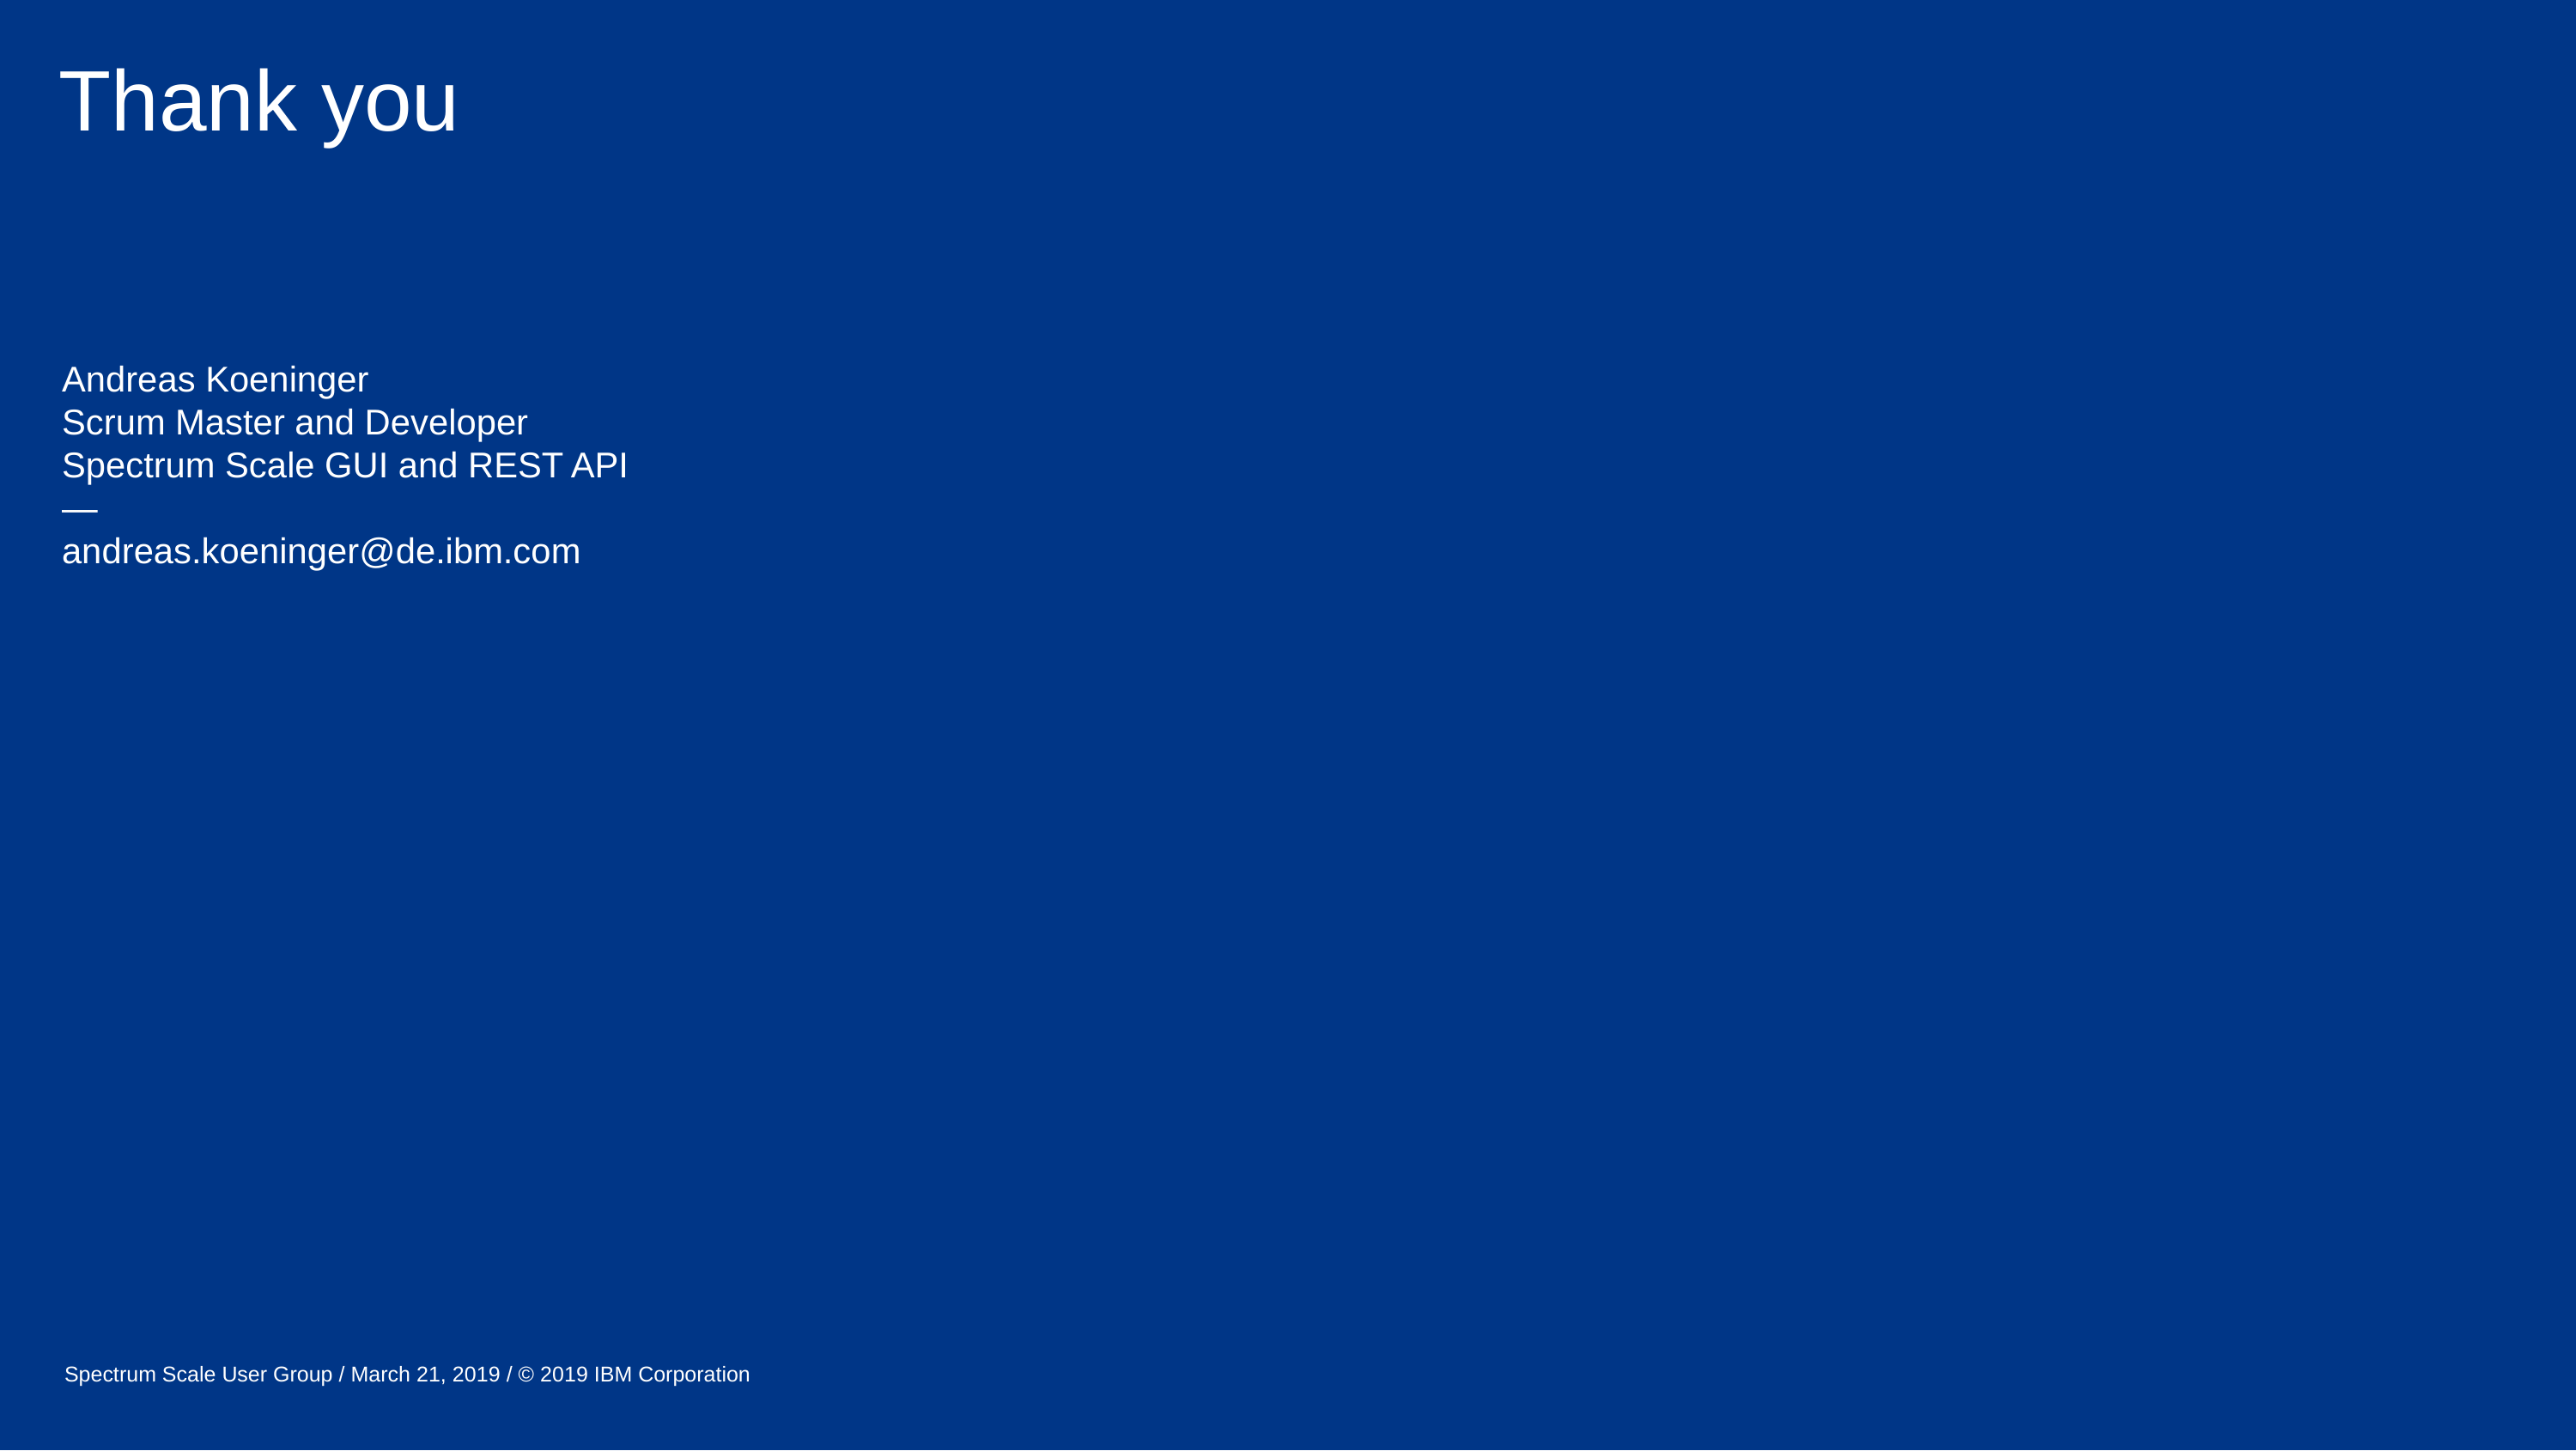

# Thank you
Andreas Koeninger
Scrum Master and Developer
Spectrum Scale GUI and REST API
—
andreas.koeninger@de.ibm.com
Spectrum Scale User Group / March 21, 2019 / © 2019 IBM Corporation